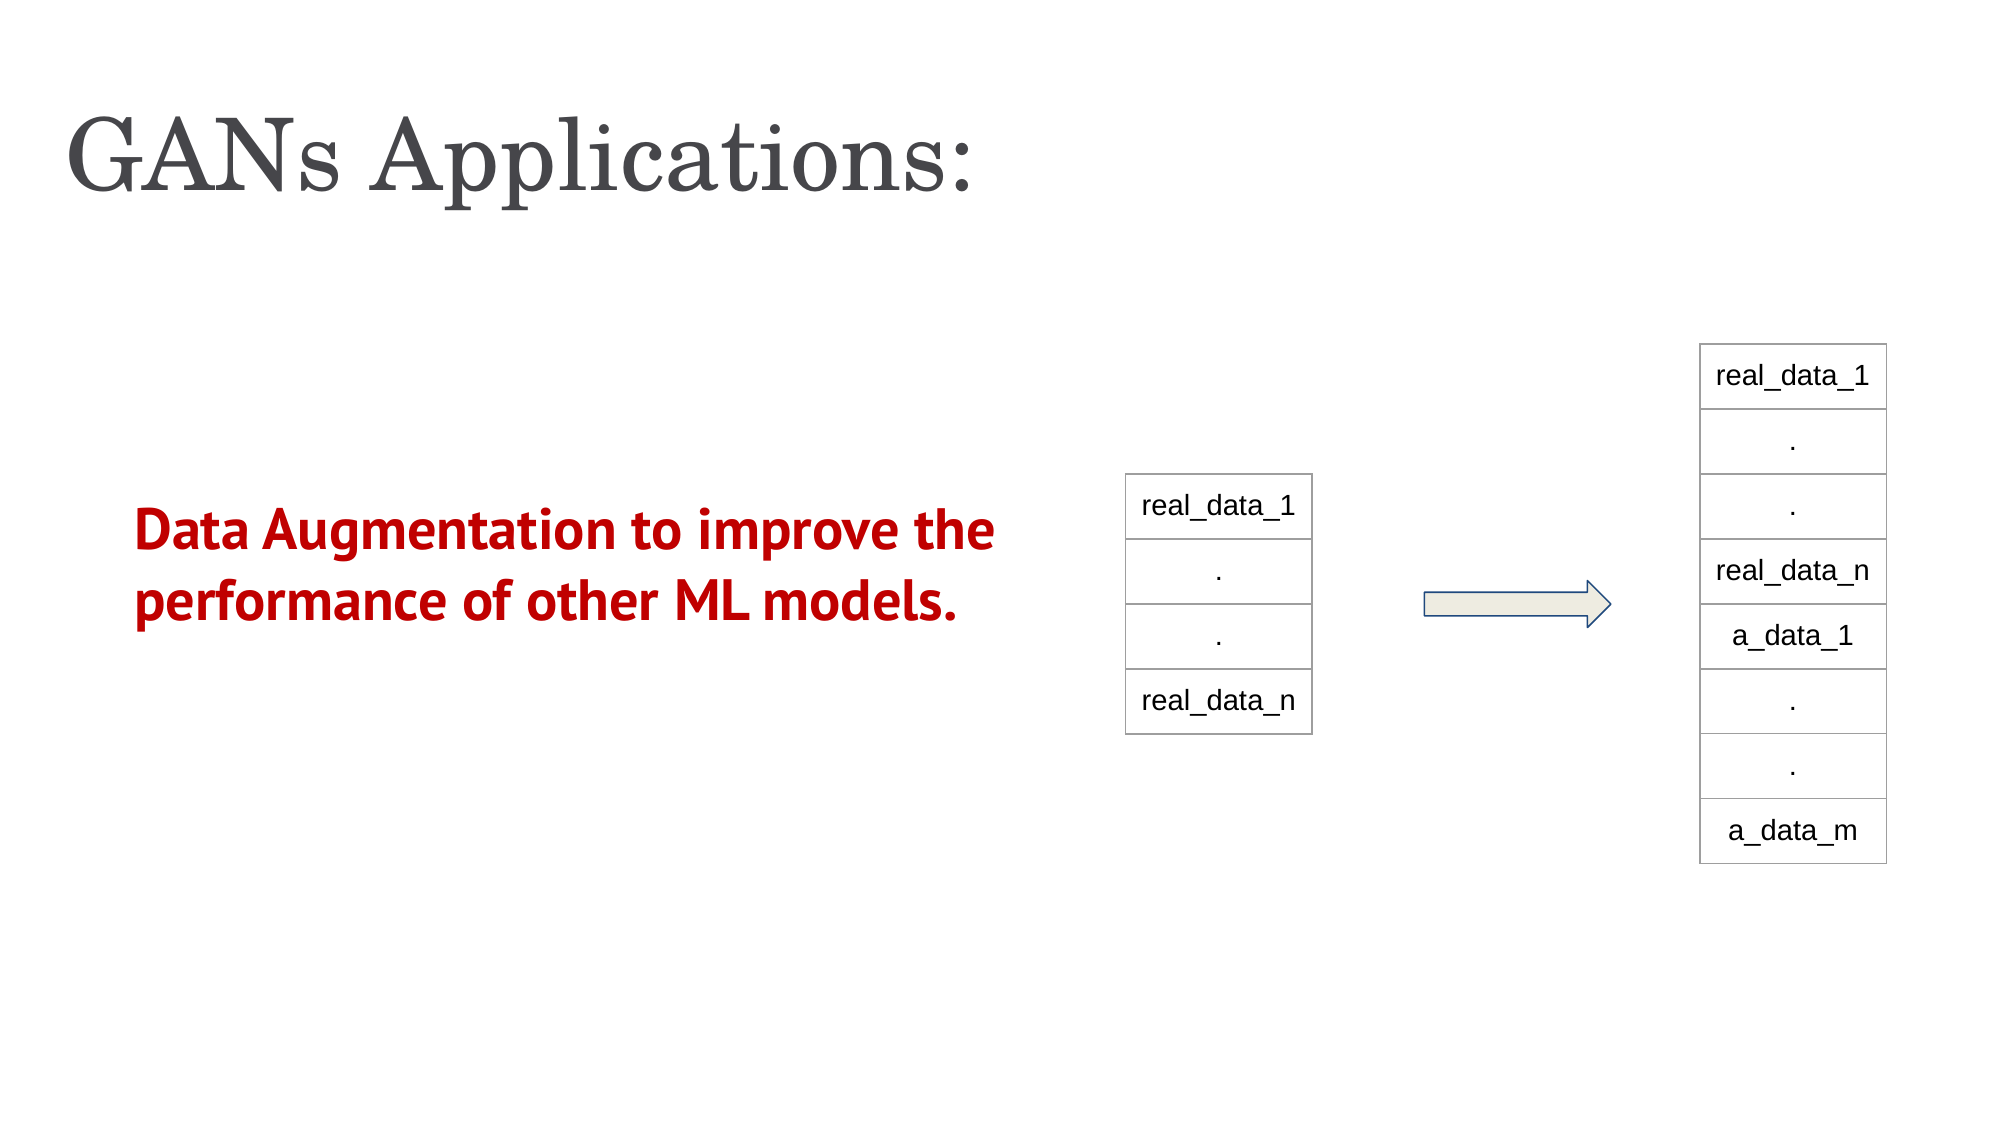

GANs Applications:
| real\_data\_1 |
| --- |
| . |
| . |
| real\_data\_n |
| a\_data\_1 |
| . |
| . |
| a\_data\_m |
| real\_data\_1 |
| --- |
| . |
| . |
| real\_data\_n |
Data Augmentation to improve the performance of other ML models.